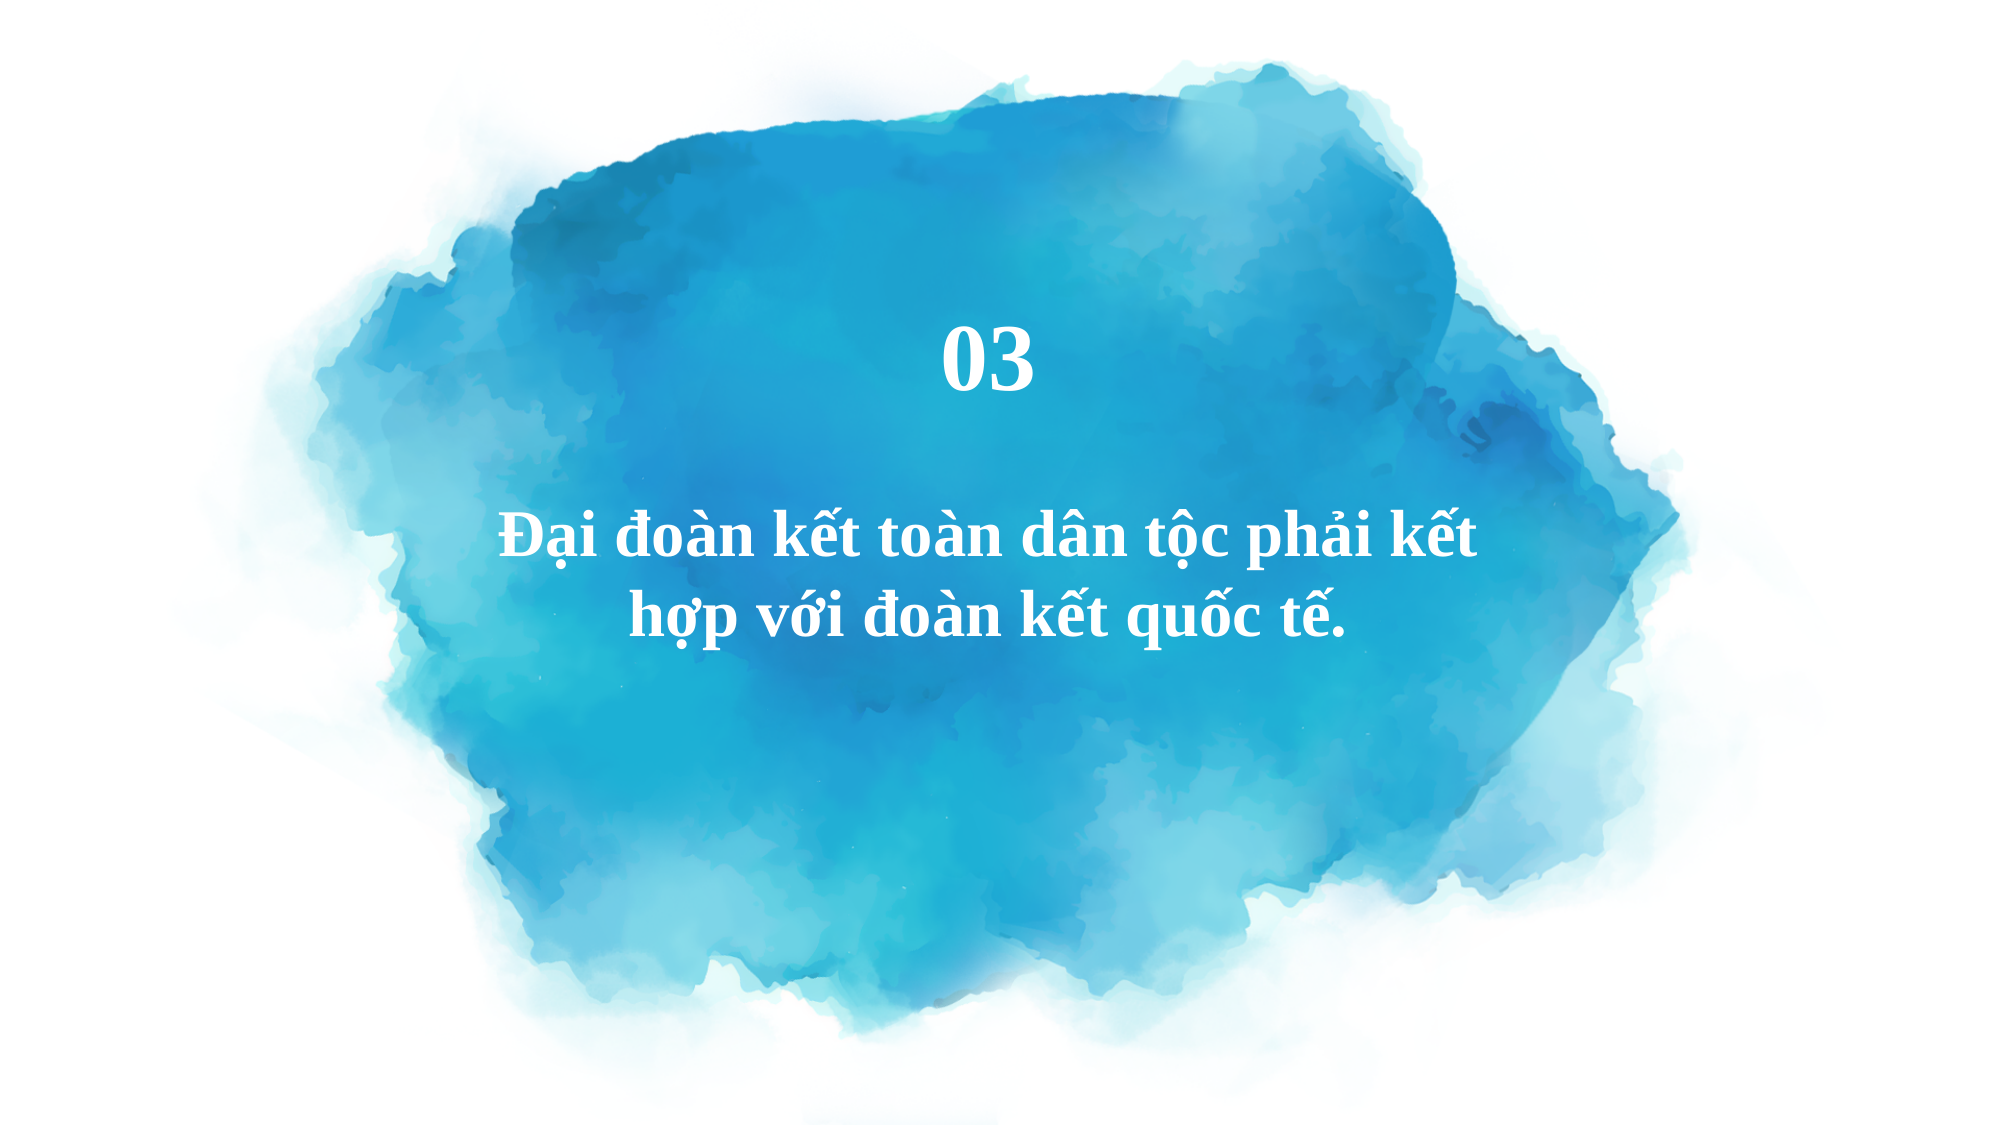

03

Đại đoàn kết toàn dân tộc phải kết hợp với đoàn kết quốc tế.